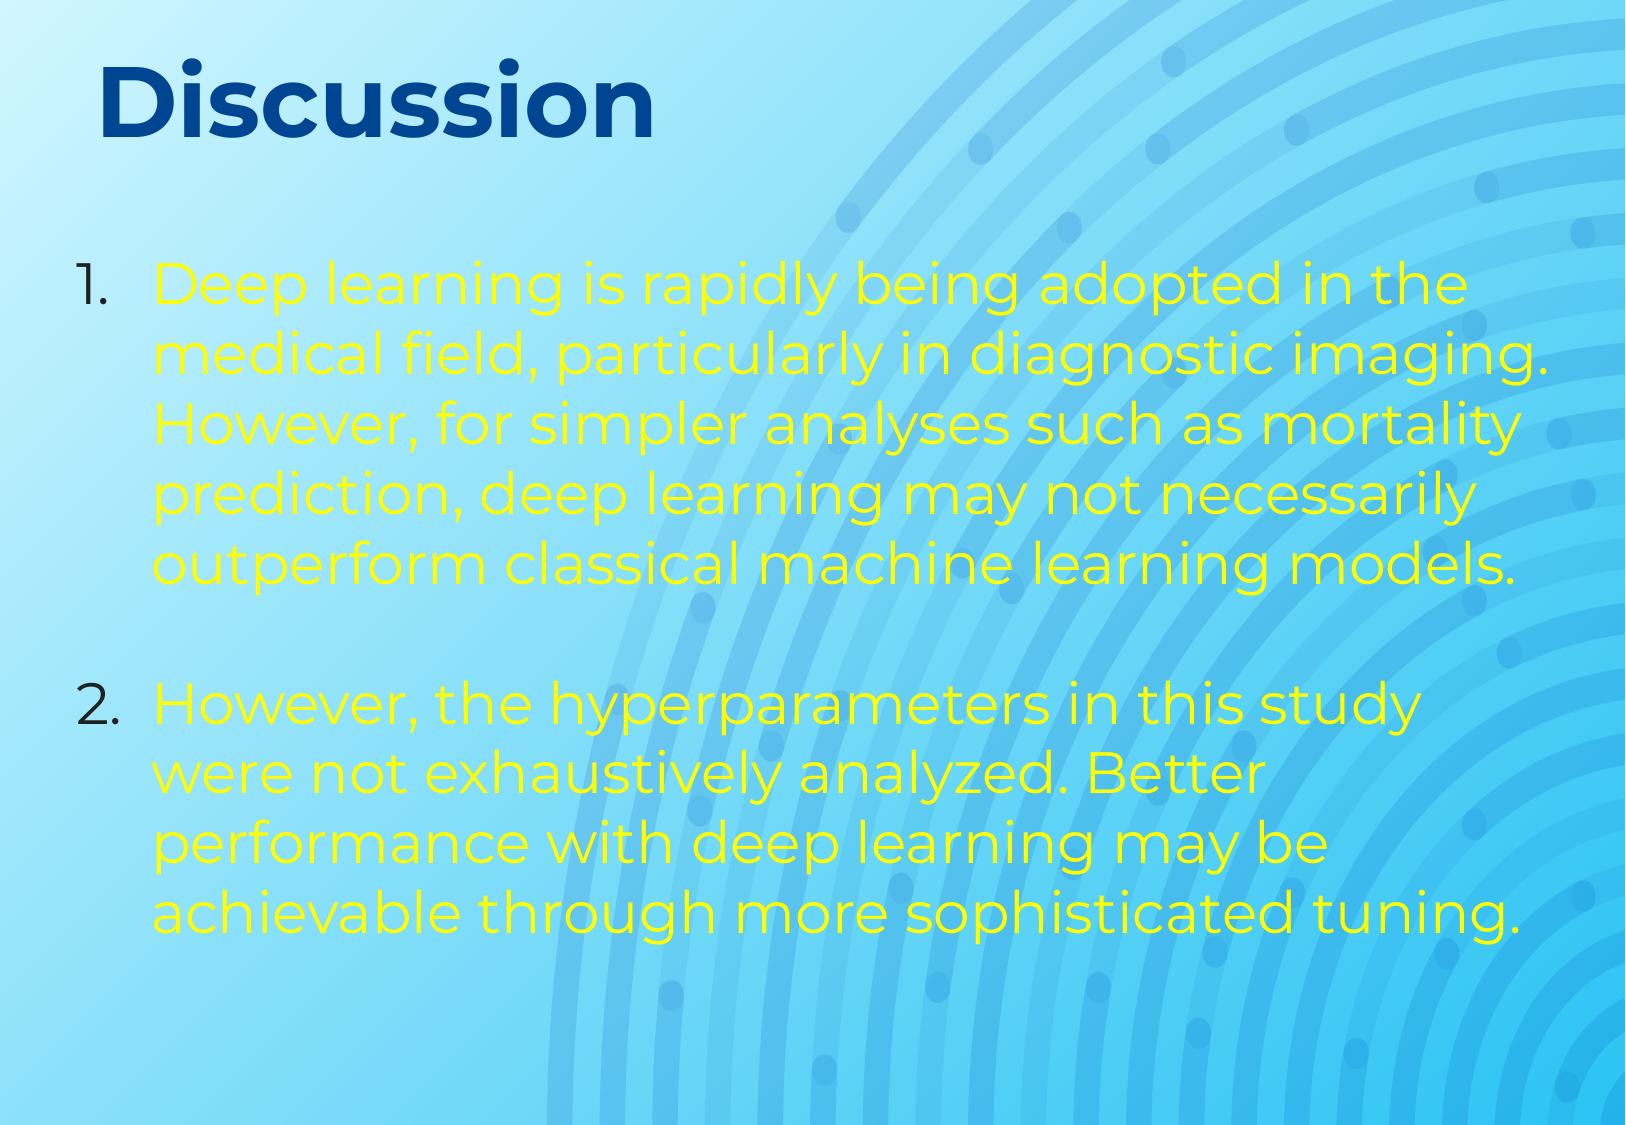

# Discussion
Deep learning is rapidly being adopted in the medical field, particularly in diagnostic imaging. However, for simpler analyses such as mortality prediction, deep learning may not necessarily outperform classical machine learning models.

However, the hyperparameters in this study were not exhaustively analyzed. Better performance with deep learning may be achievable through more sophisticated tuning.